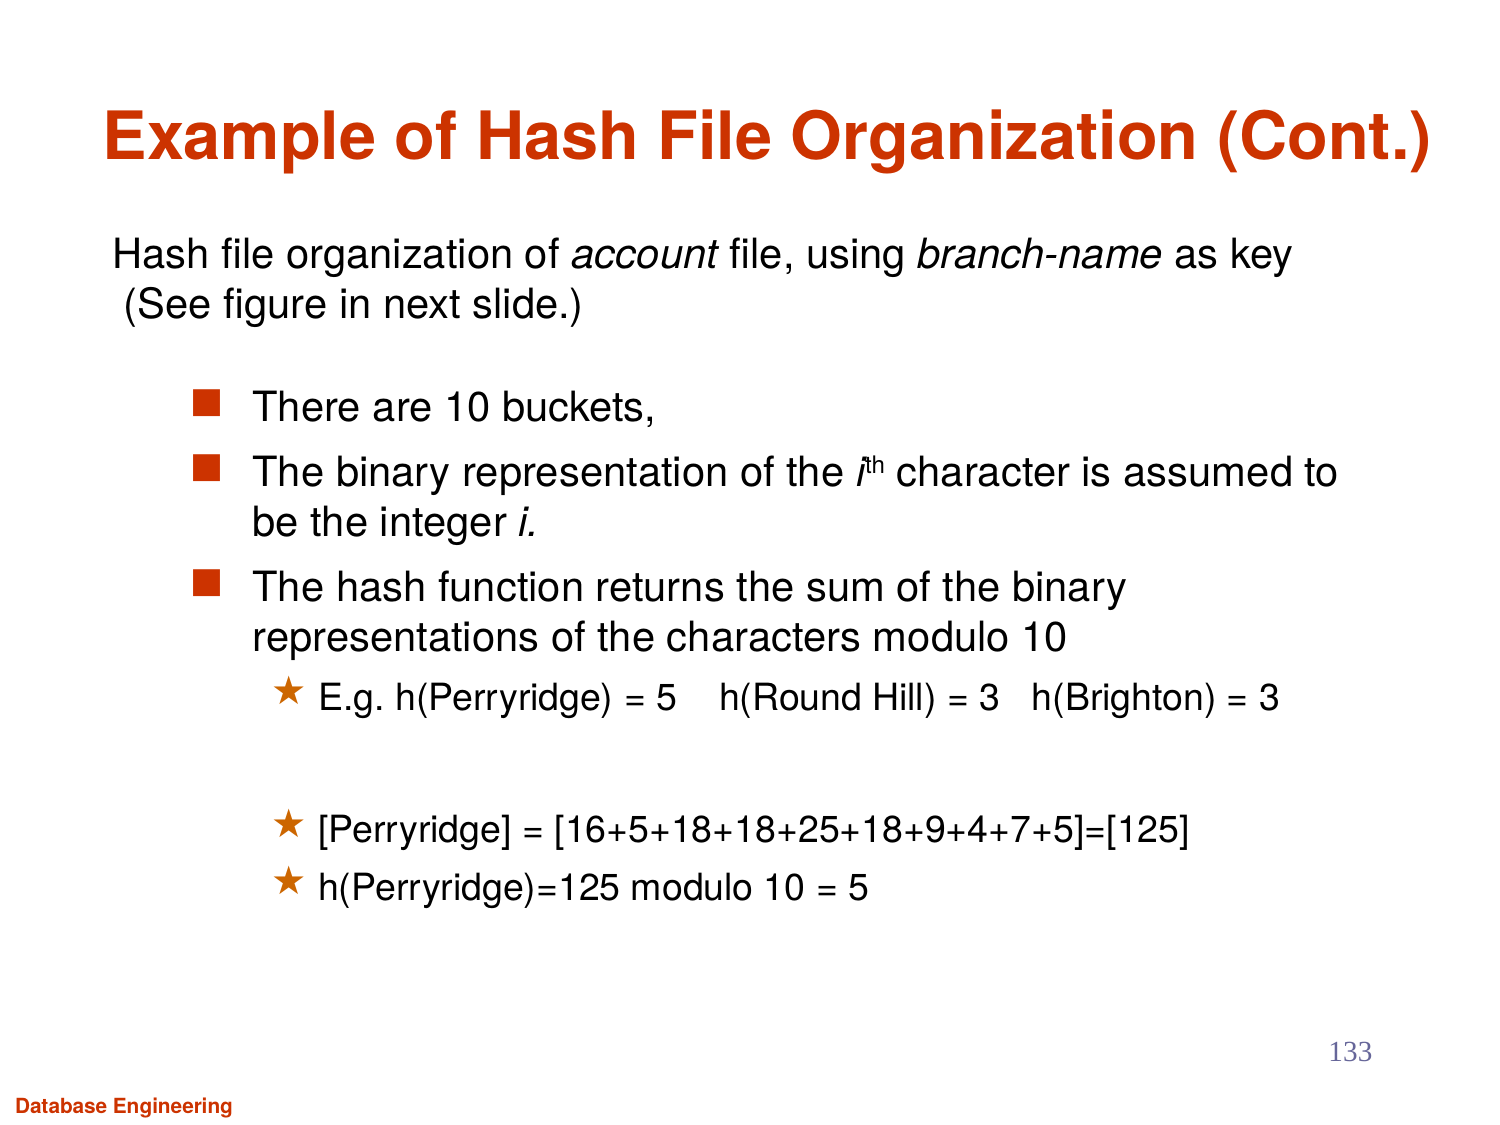

# Example of Hash File Organization (Cont.)
Hash file organization of account file, using branch-name as key
 (See figure in next slide.)
There are 10 buckets,
The binary representation of the ith character is assumed to be the integer i.
The hash function returns the sum of the binary representations of the characters modulo 10
E.g. h(Perryridge) = 5    h(Round Hill) = 3   h(Brighton) = 3

[Perryridge] = [16+5+18+18+25+18+9+4+7+5]=[125]
h(Perryridge)=125 modulo 10 = 5
133